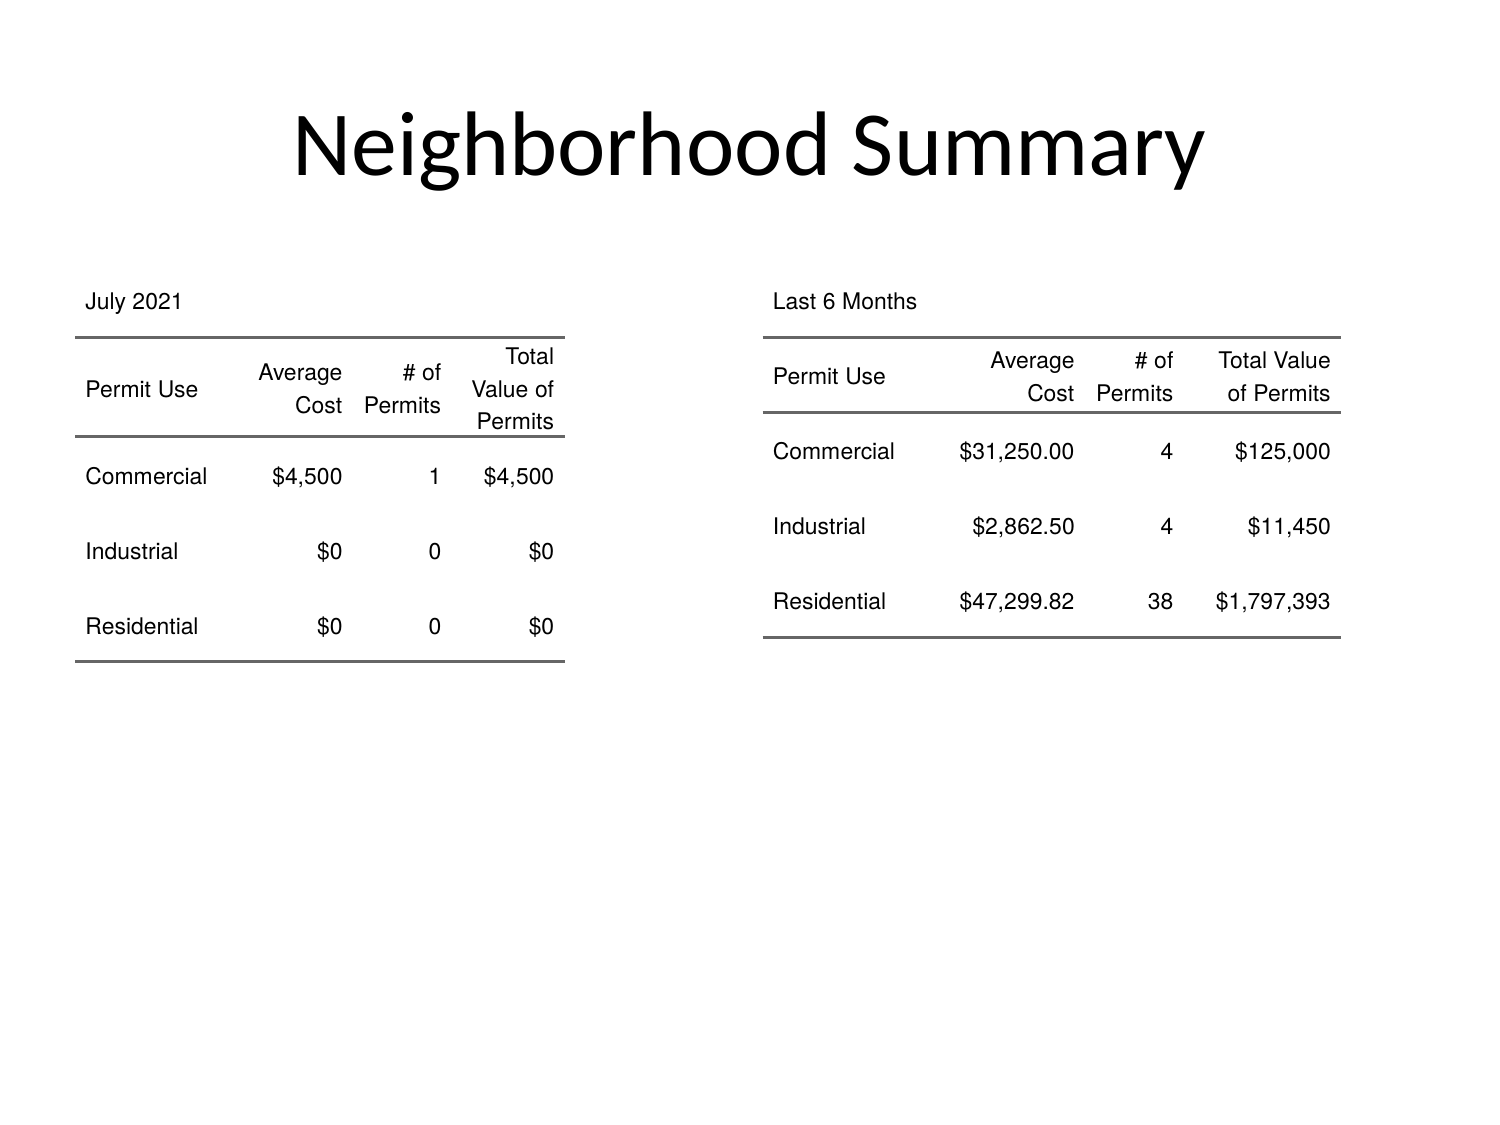

# Neighborhood Summary
| July 2021 | July 2021 | July 2021 | July 2021 |
| --- | --- | --- | --- |
| Permit Use | Average Cost | # of Permits | Total Value of Permits |
| Commercial | $4,500 | 1 | $4,500 |
| Industrial | $0 | 0 | $0 |
| Residential | $0 | 0 | $0 |
| Last 6 Months | Last 6 Months | Last 6 Months | Last 6 Months |
| --- | --- | --- | --- |
| Permit Use | Average Cost | # of Permits | Total Value of Permits |
| Commercial | $31,250.00 | 4 | $125,000 |
| Industrial | $2,862.50 | 4 | $11,450 |
| Residential | $47,299.82 | 38 | $1,797,393 |